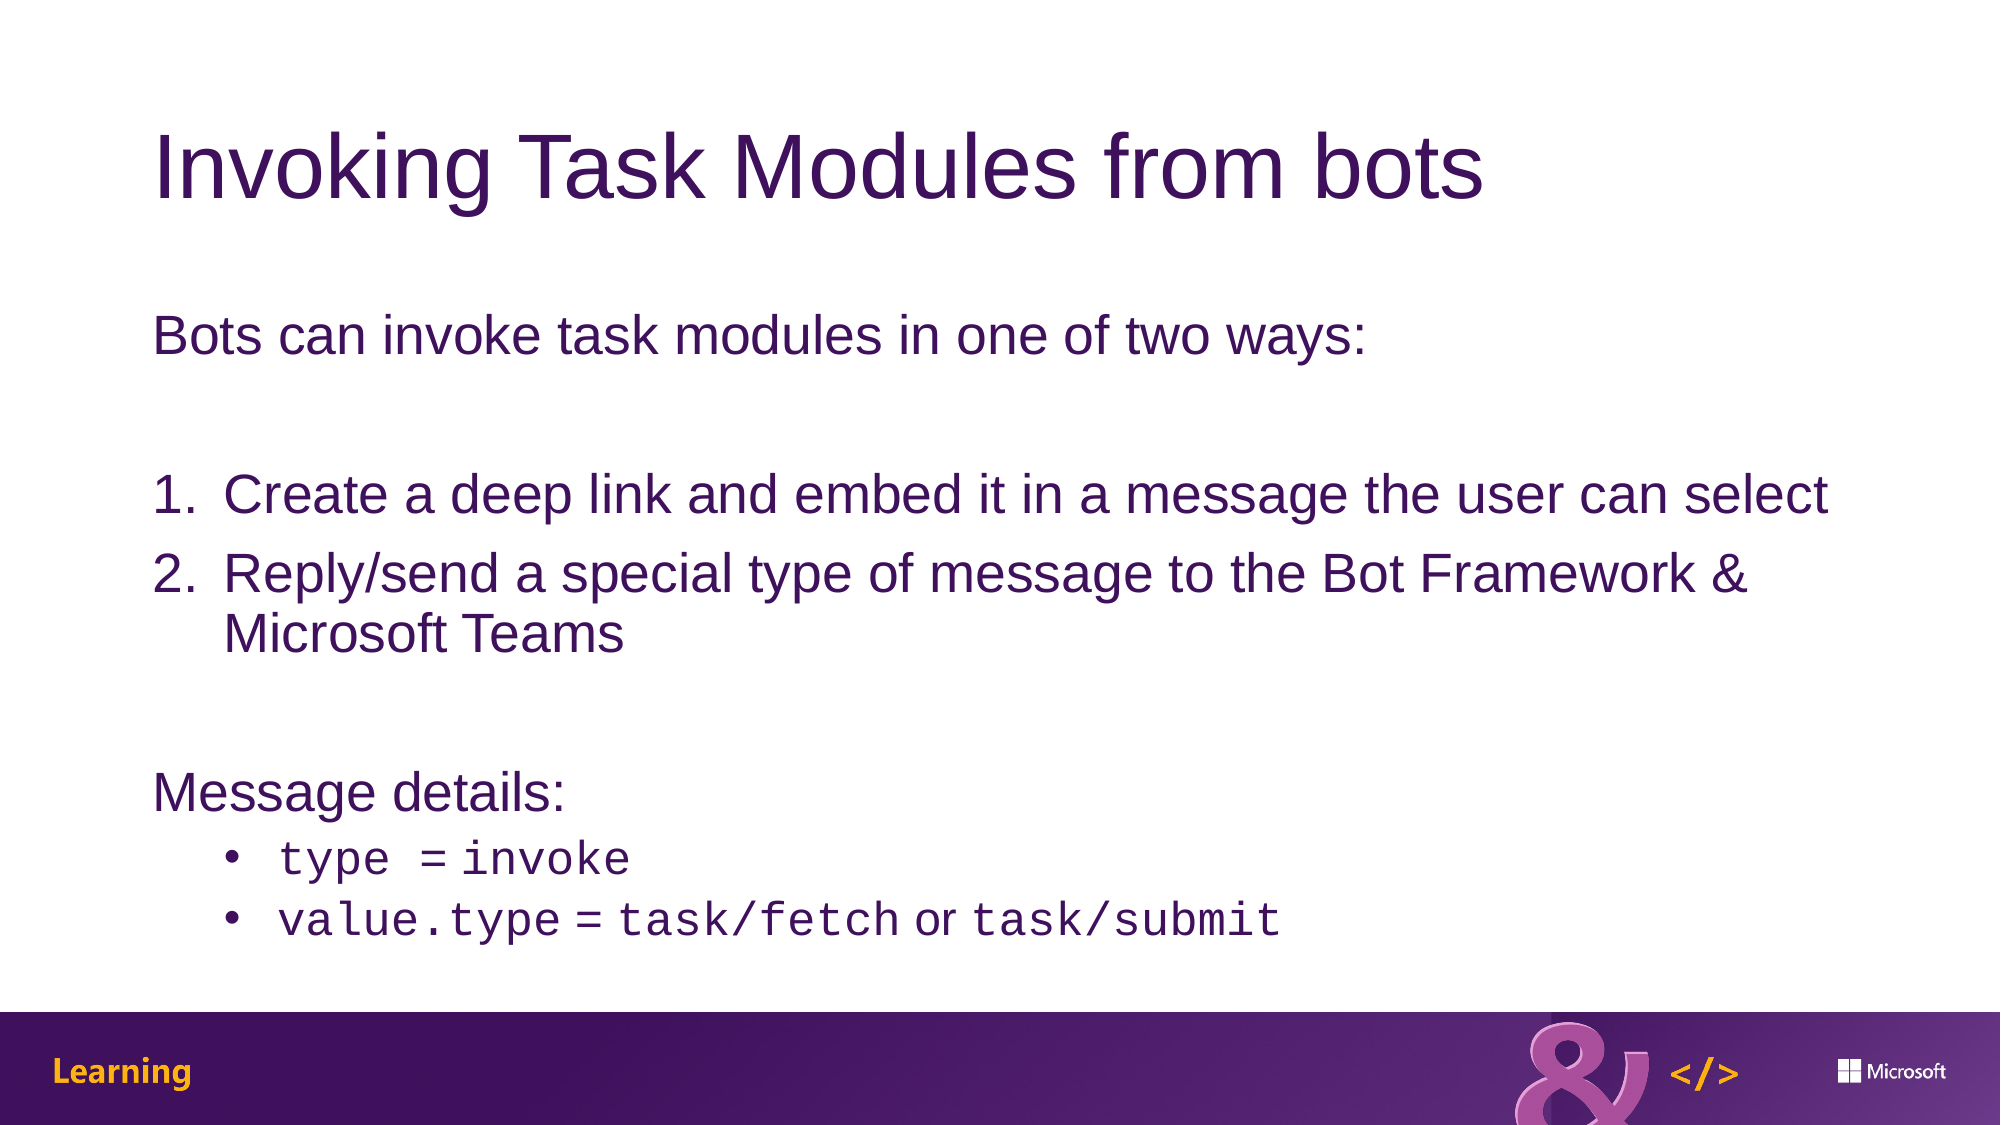

# Invoking Task Modules from bots
Bots can invoke task modules in one of two ways:

Create a deep link and embed it in a message the user can select
Reply/send a special type of message to the Bot Framework & Microsoft Teams

Message details:
type = invoke
value.type = task/fetch or task/submit